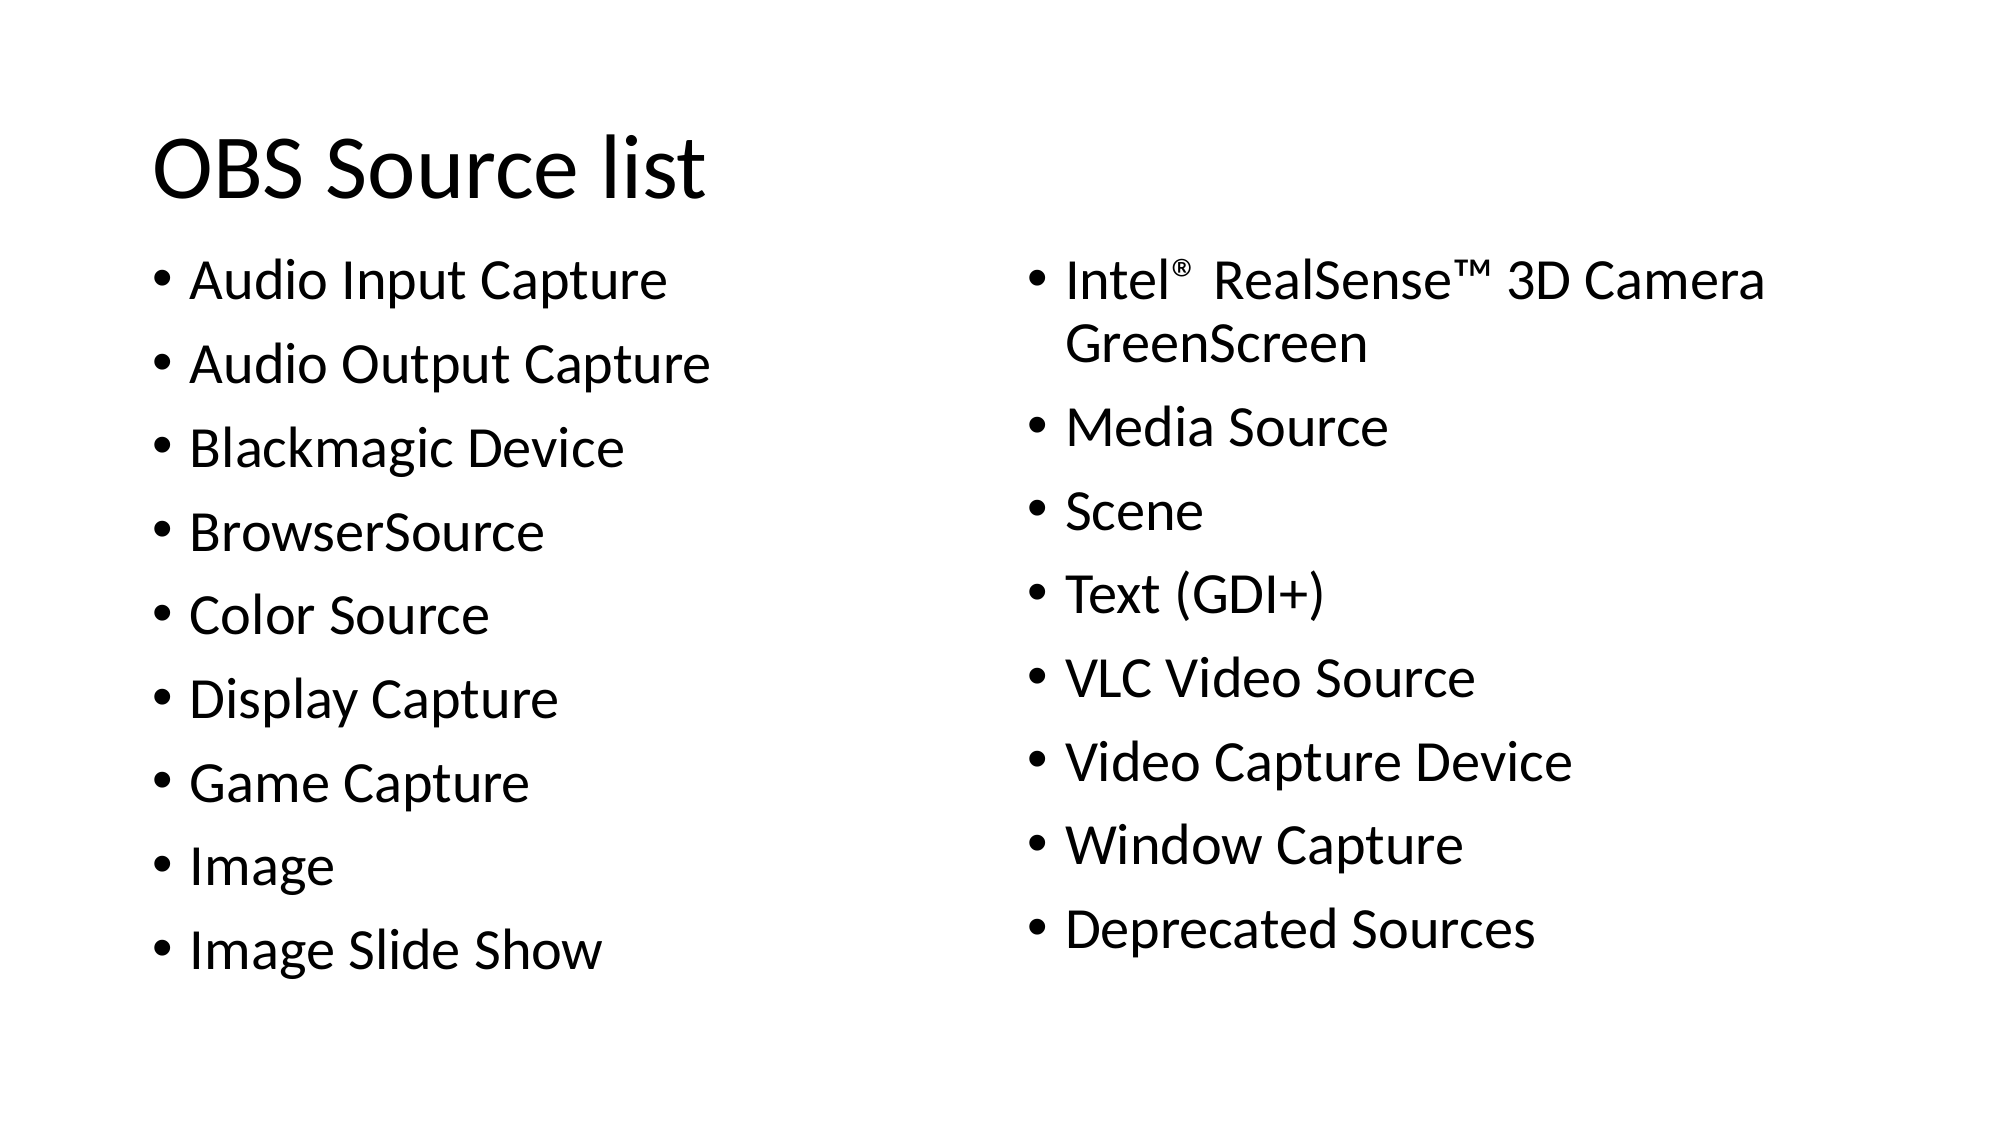

# OBS Source list
Audio Input Capture
Audio Output Capture
Blackmagic Device
BrowserSource
Color Source
Display Capture
Game Capture
Image
Image Slide Show

Intel® RealSense™ 3D Camera GreenScreen
Media Source
Scene
Text (GDI+)
VLC Video Source
Video Capture Device
Window Capture
Deprecated Sources